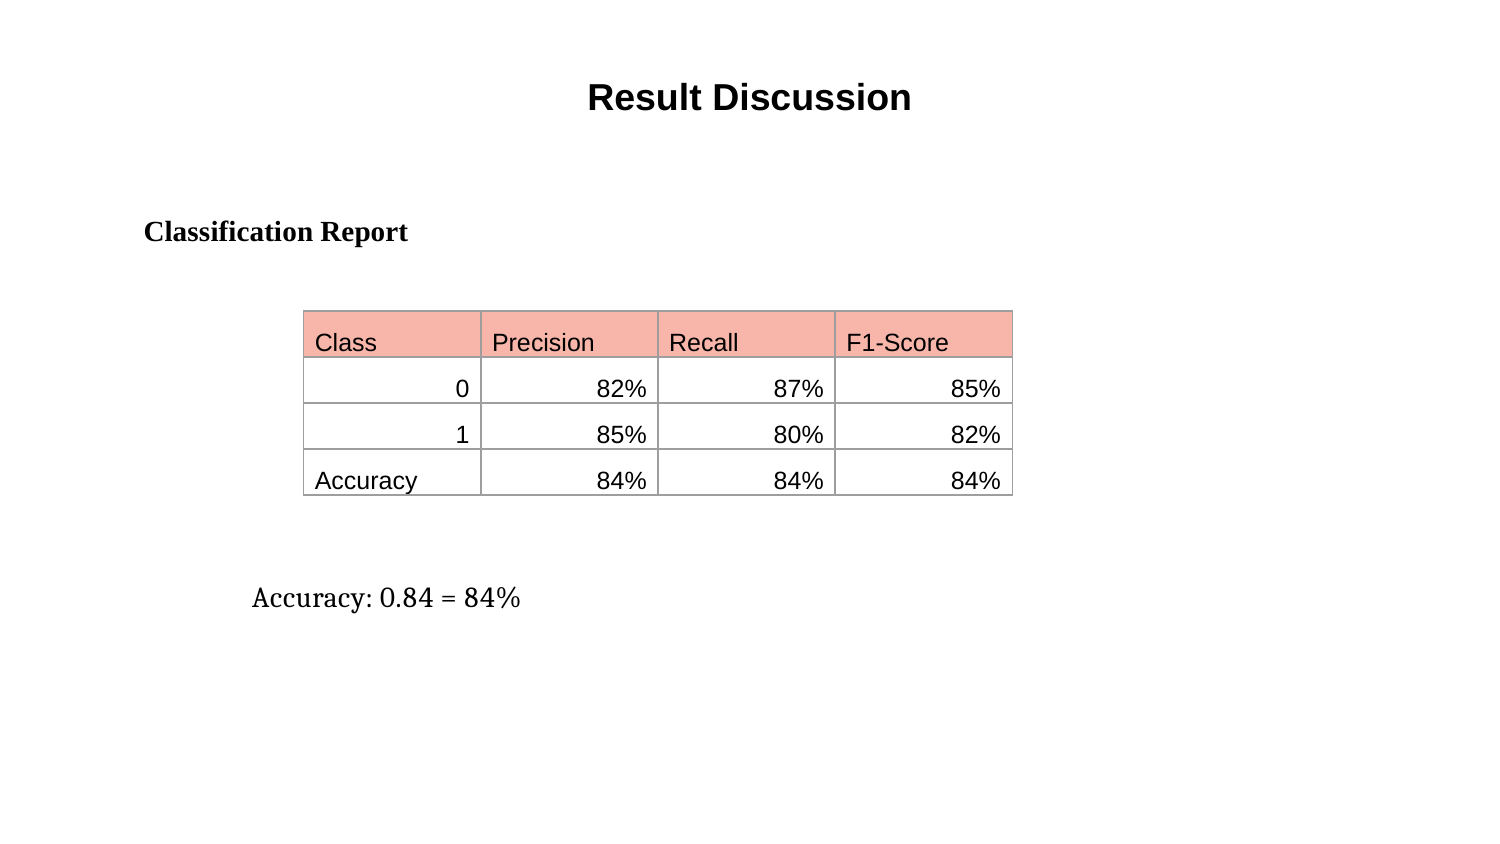

# Result Discussion
Classification Report

| Class | Precision | Recall | F1-Score |
| --- | --- | --- | --- |
| 0 | 82% | 87% | 85% |
| 1 | 85% | 80% | 82% |
| Accuracy | 84% | 84% | 84% |
Accuracy: 0.84 = 84%